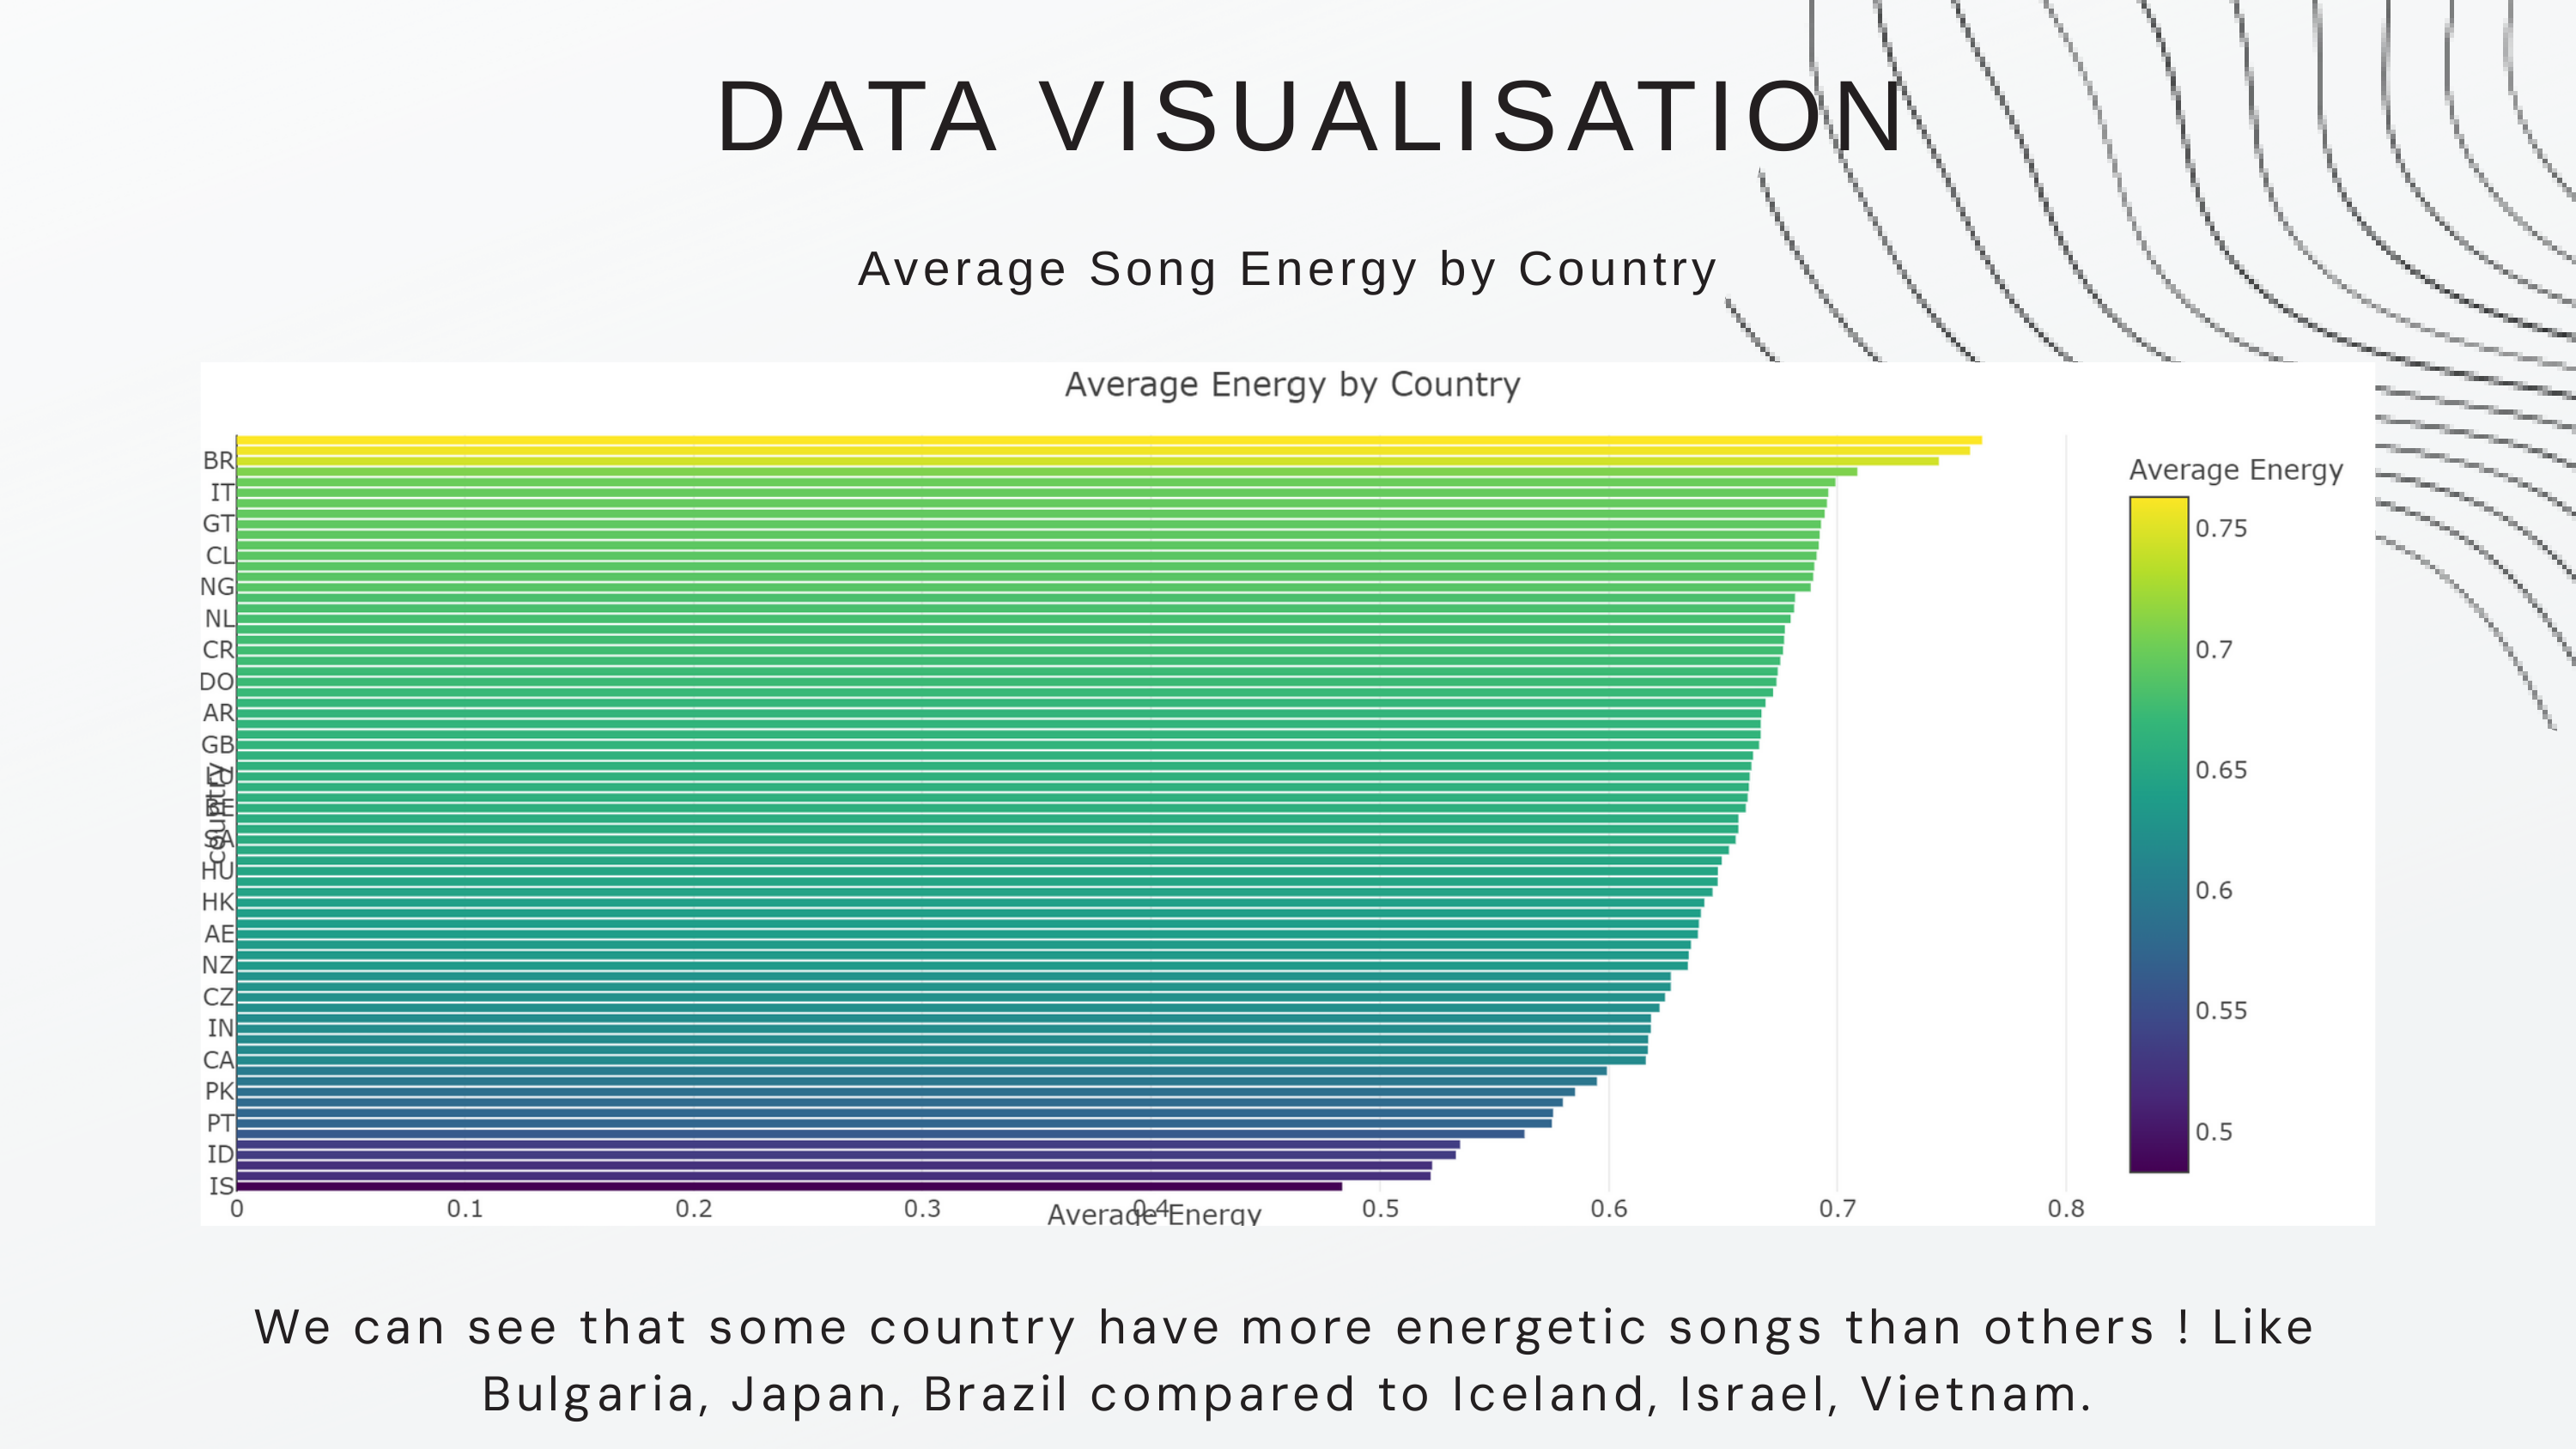

DATA VISUALISATION
Average Song Energy by Country

We can see that some country have more energetic songs than others ! Like Bulgaria, Japan, Brazil compared to Iceland, Israel, Vietnam.